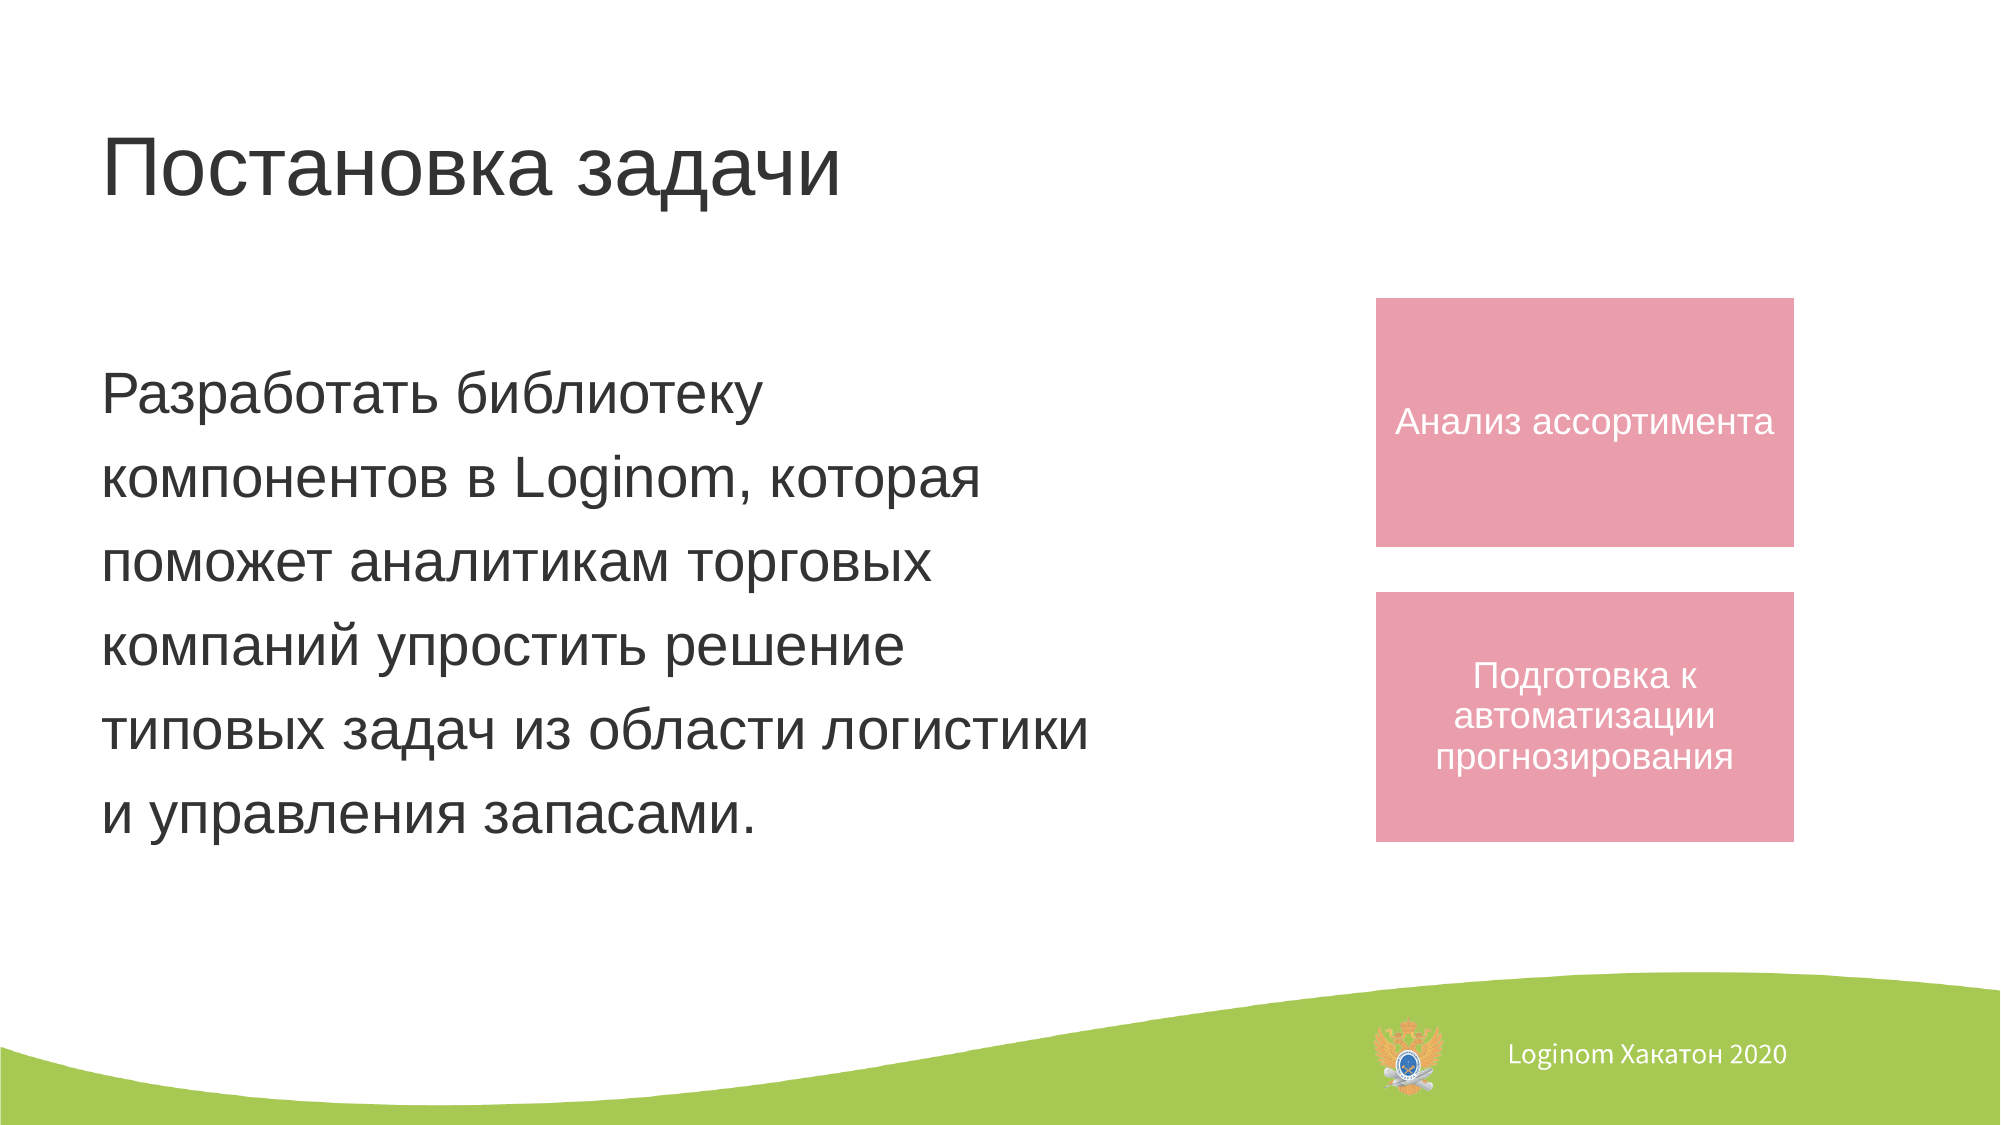

# Постановка задачи
Анализ ассортимента
Подготовка к автоматизации прогнозирования
Разработать библиотеку компонентов в Loginom, которая поможет аналитикам торговых компаний упростить решение типовых задач из области логистики и управления запасами.